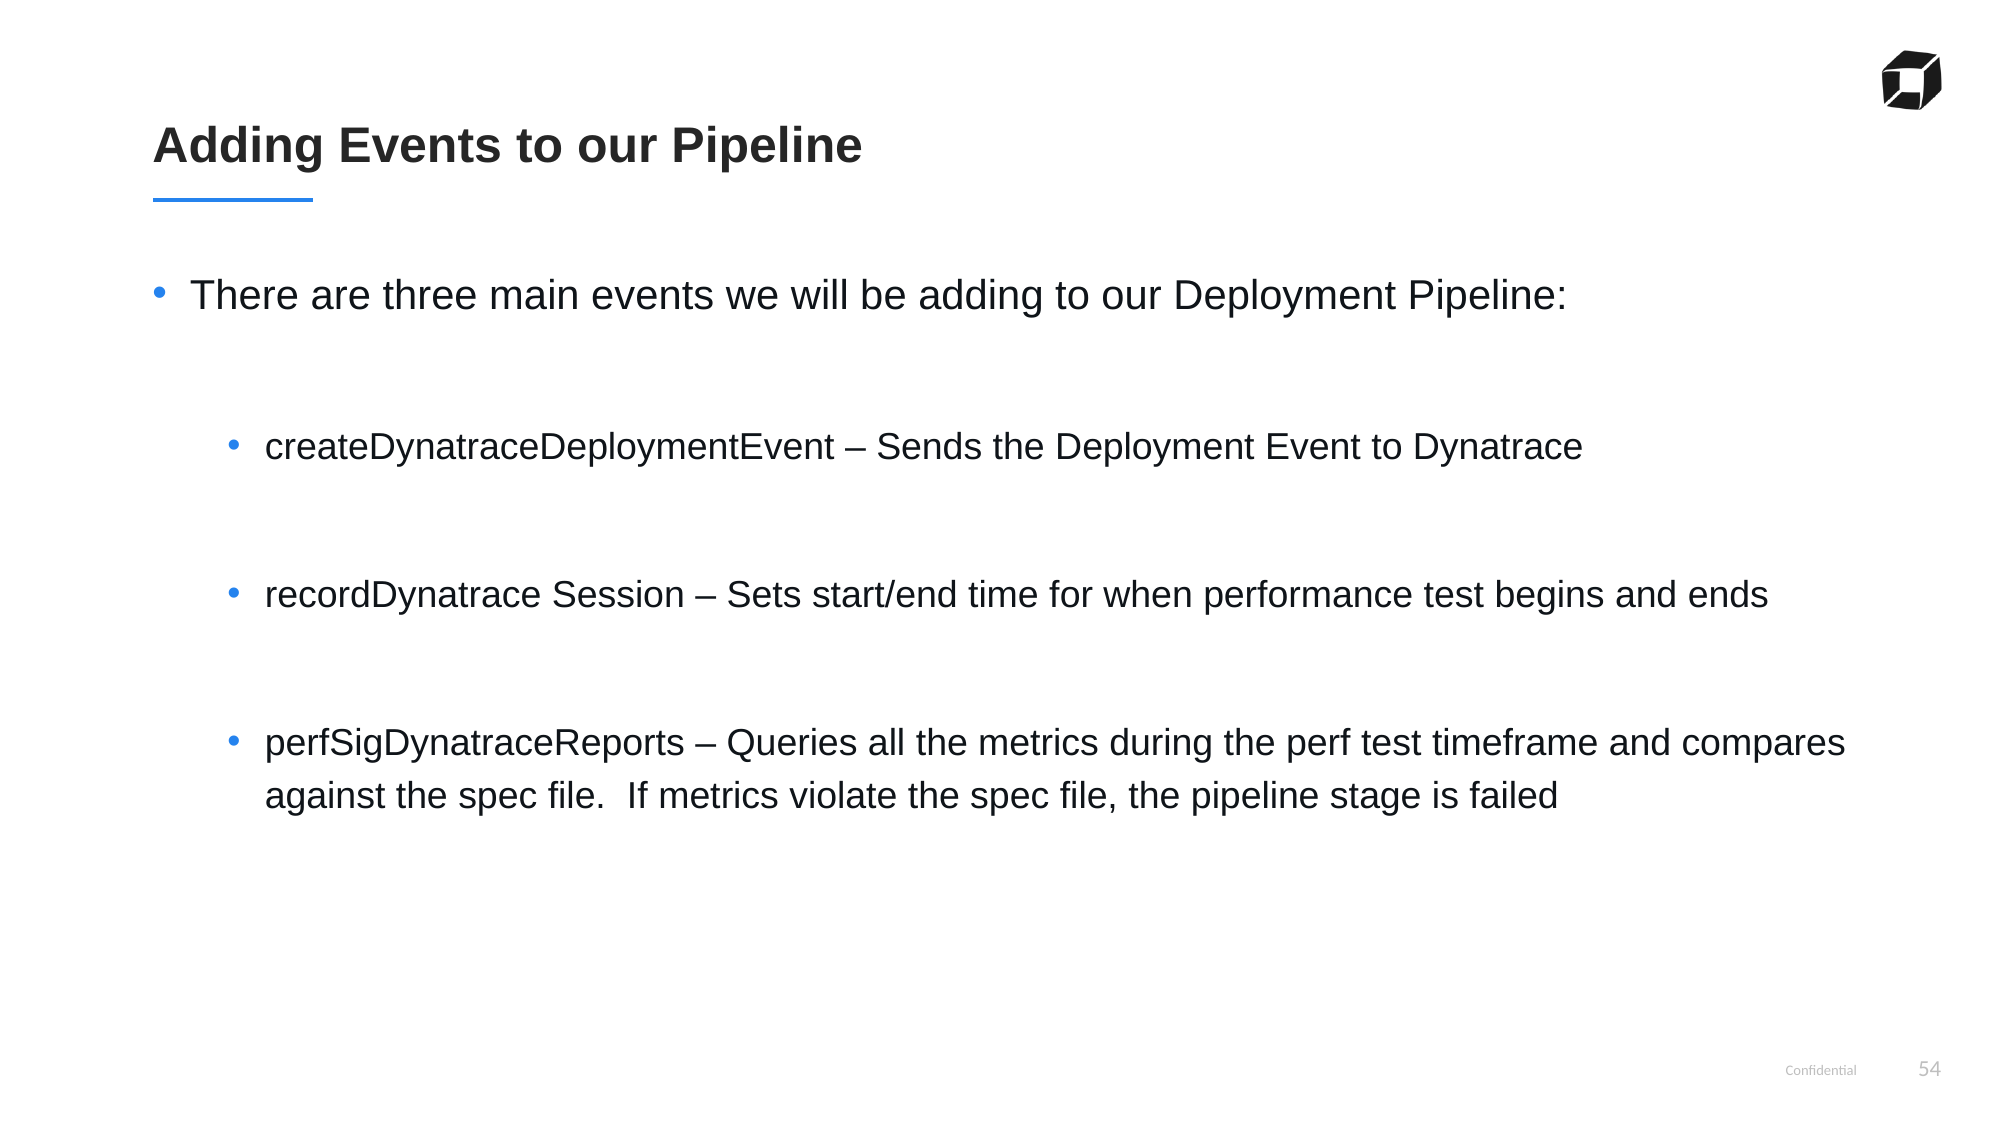

# Adding Events to our Pipeline
There are three main events we will be adding to our Deployment Pipeline:

createDynatraceDeploymentEvent – Sends the Deployment Event to Dynatrace

recordDynatrace Session – Sets start/end time for when performance test begins and ends

perfSigDynatraceReports – Queries all the metrics during the perf test timeframe and compares against the spec file.  If metrics violate the spec file, the pipeline stage is failed